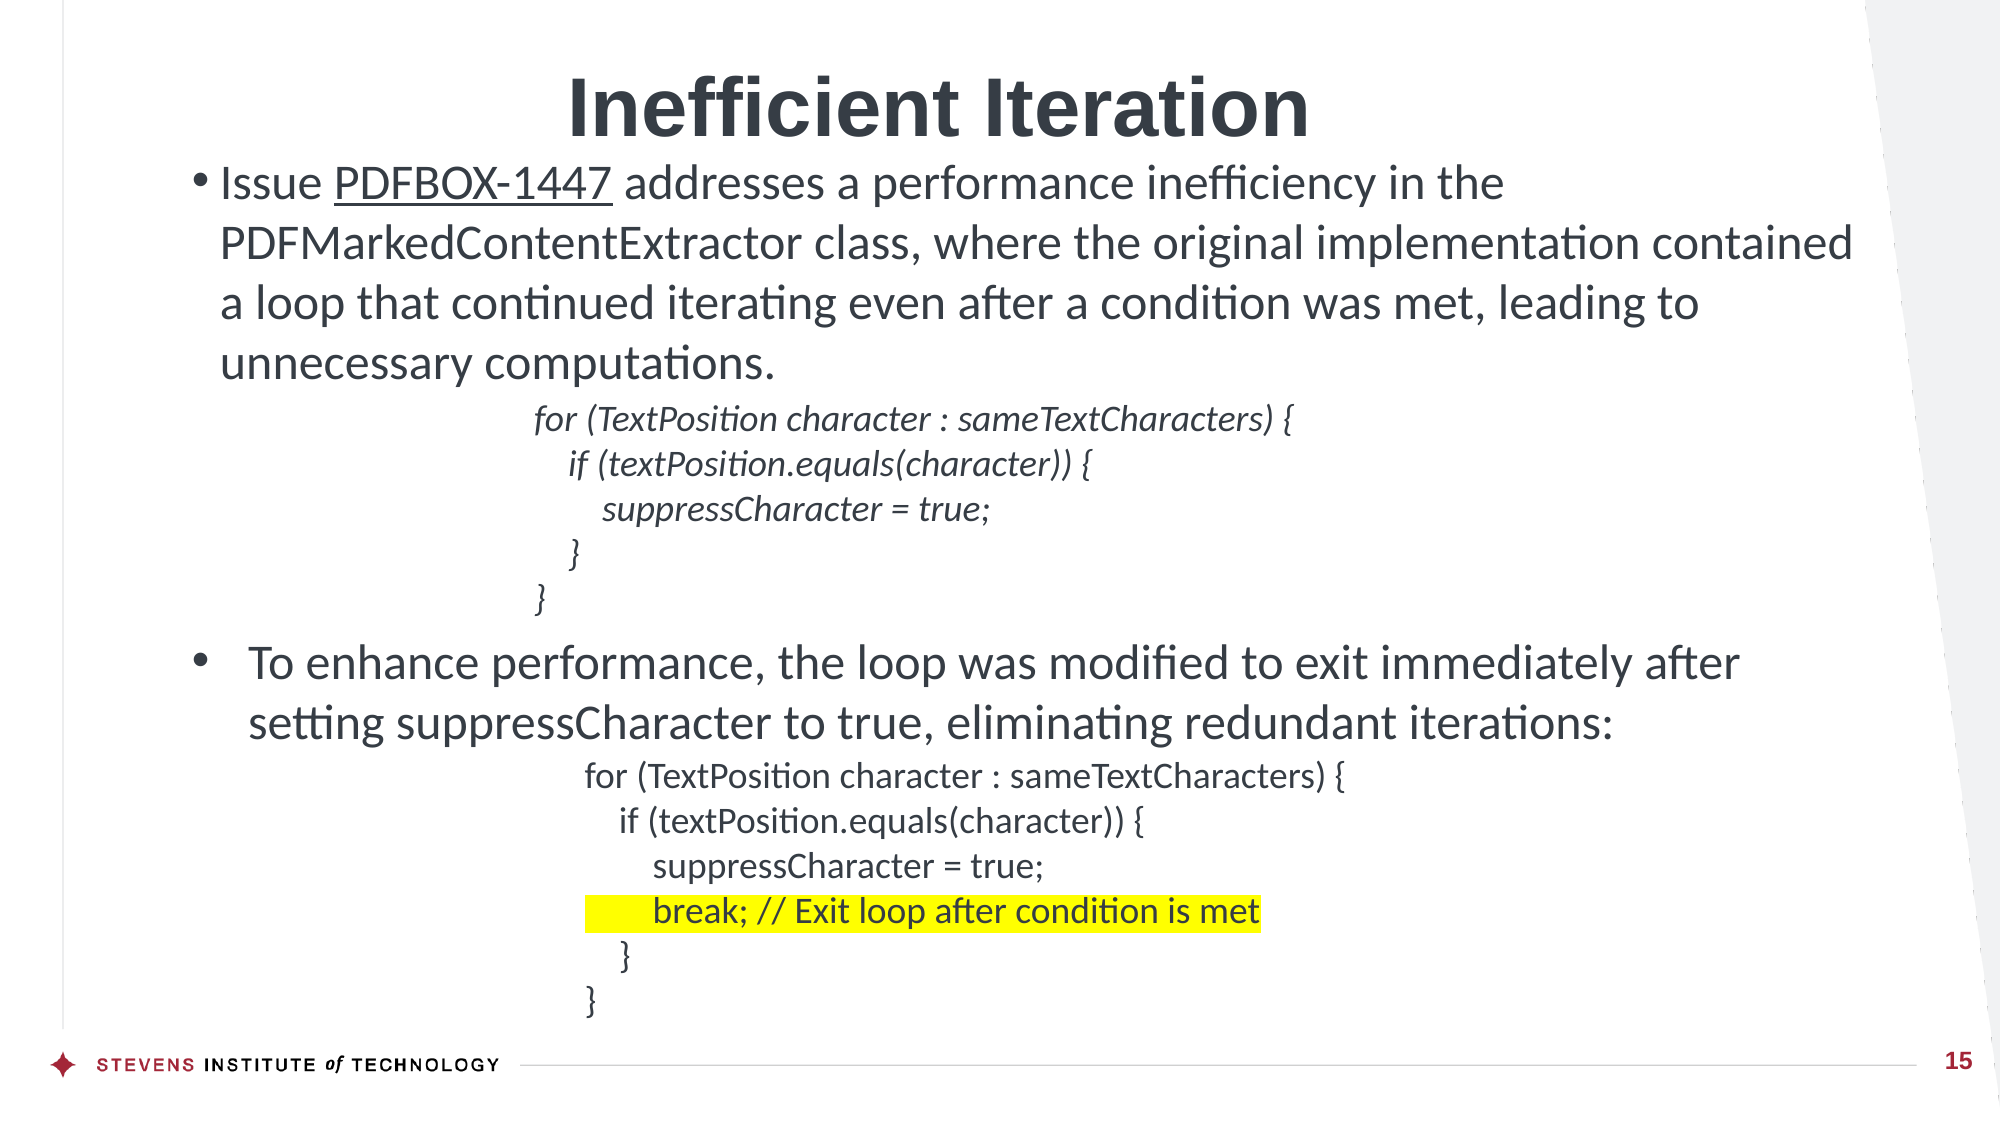

# Inefficient Iteration
Issue PDFBOX-1447 addresses a performance inefficiency in the PDFMarkedContentExtractor class, where the original implementation contained a loop that continued iterating even after a condition was met, leading to unnecessary computations.

To enhance performance, the loop was modified to exit immediately after setting suppressCharacter to true, eliminating redundant iterations:

for (TextPosition character : sameTextCharacters) {
    if (textPosition.equals(character)) {
        suppressCharacter = true;
    }
}
for (TextPosition character : sameTextCharacters) {
    if (textPosition.equals(character)) {
        suppressCharacter = true;
        break; // Exit loop after condition is met
    }
}
15